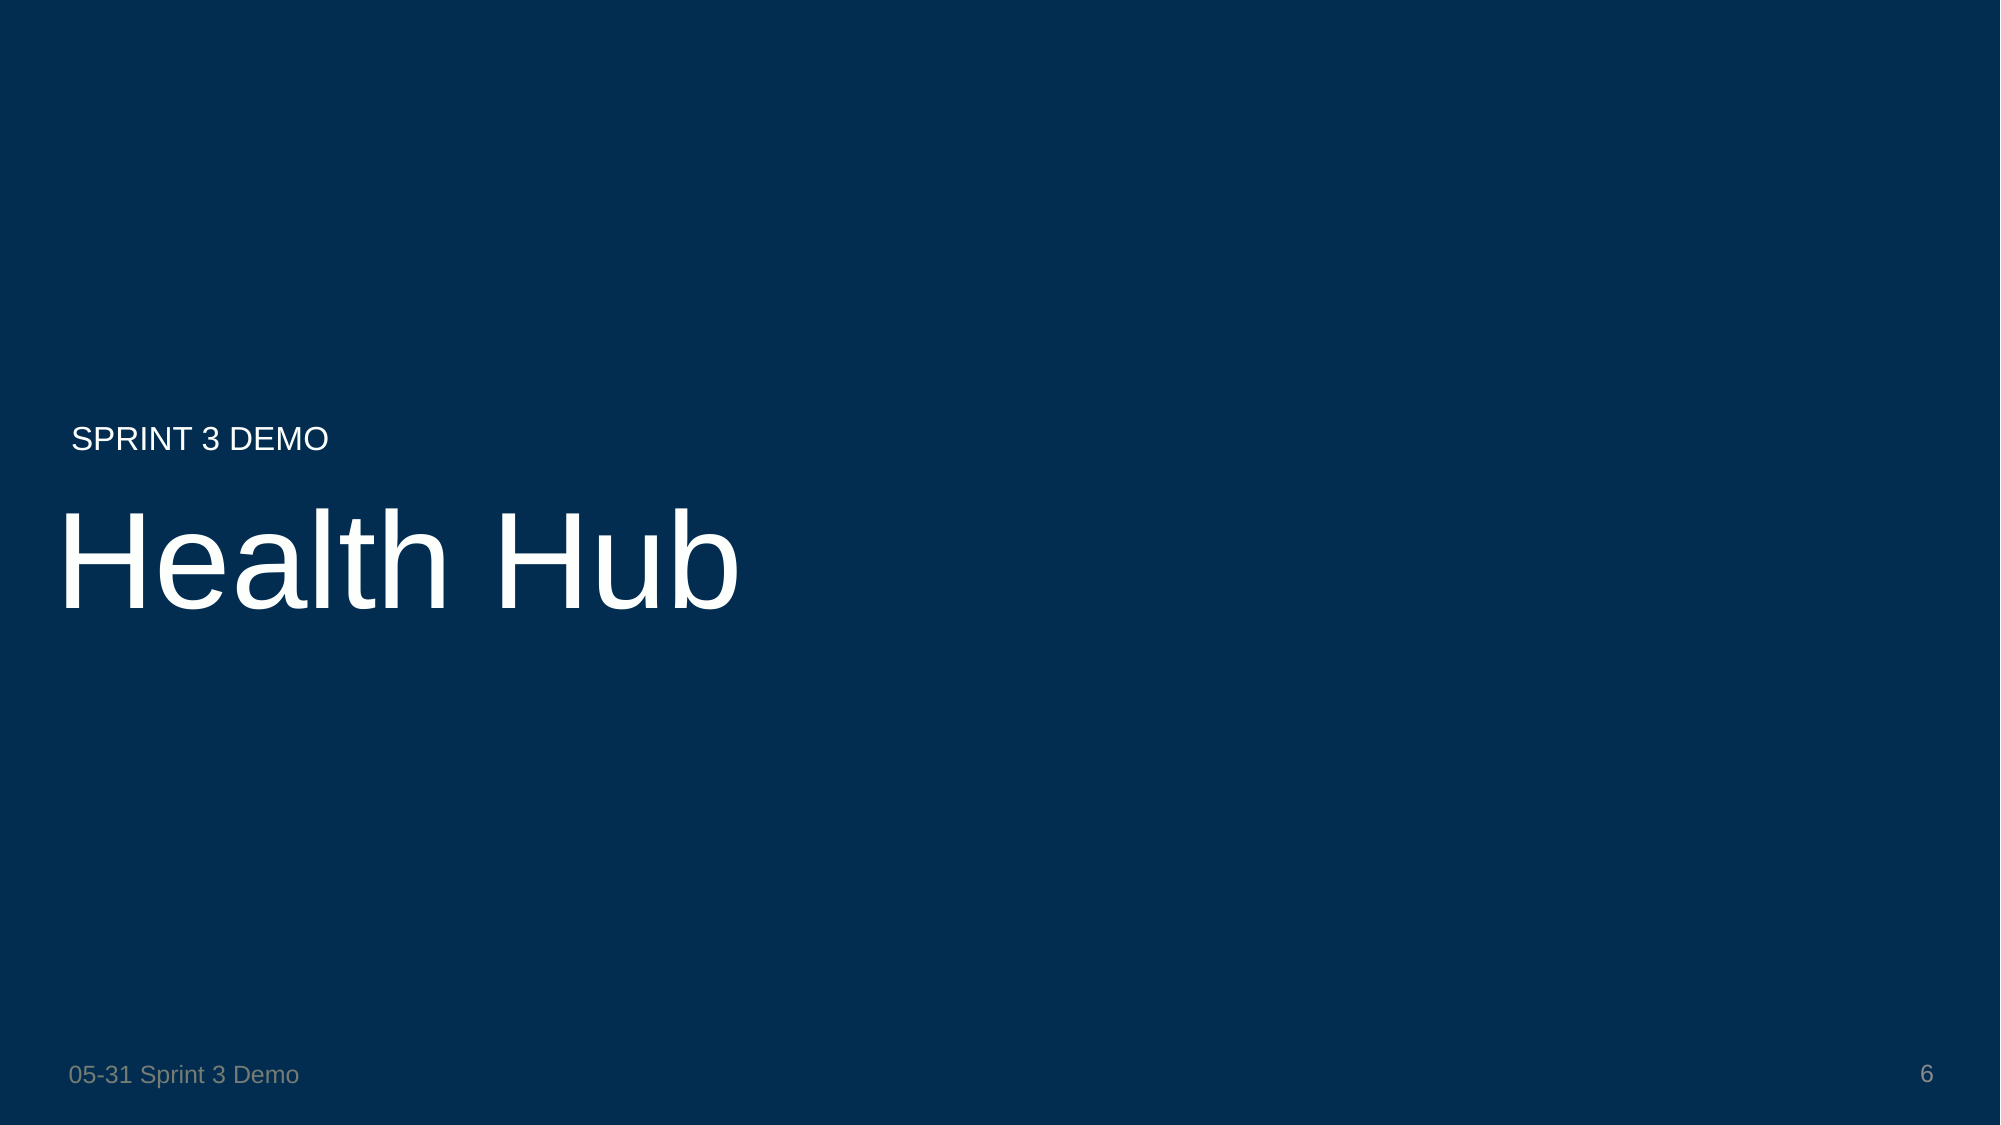

SPRINT 3 DEMO
# Health Hub
6
05-31 Sprint 3 Demo